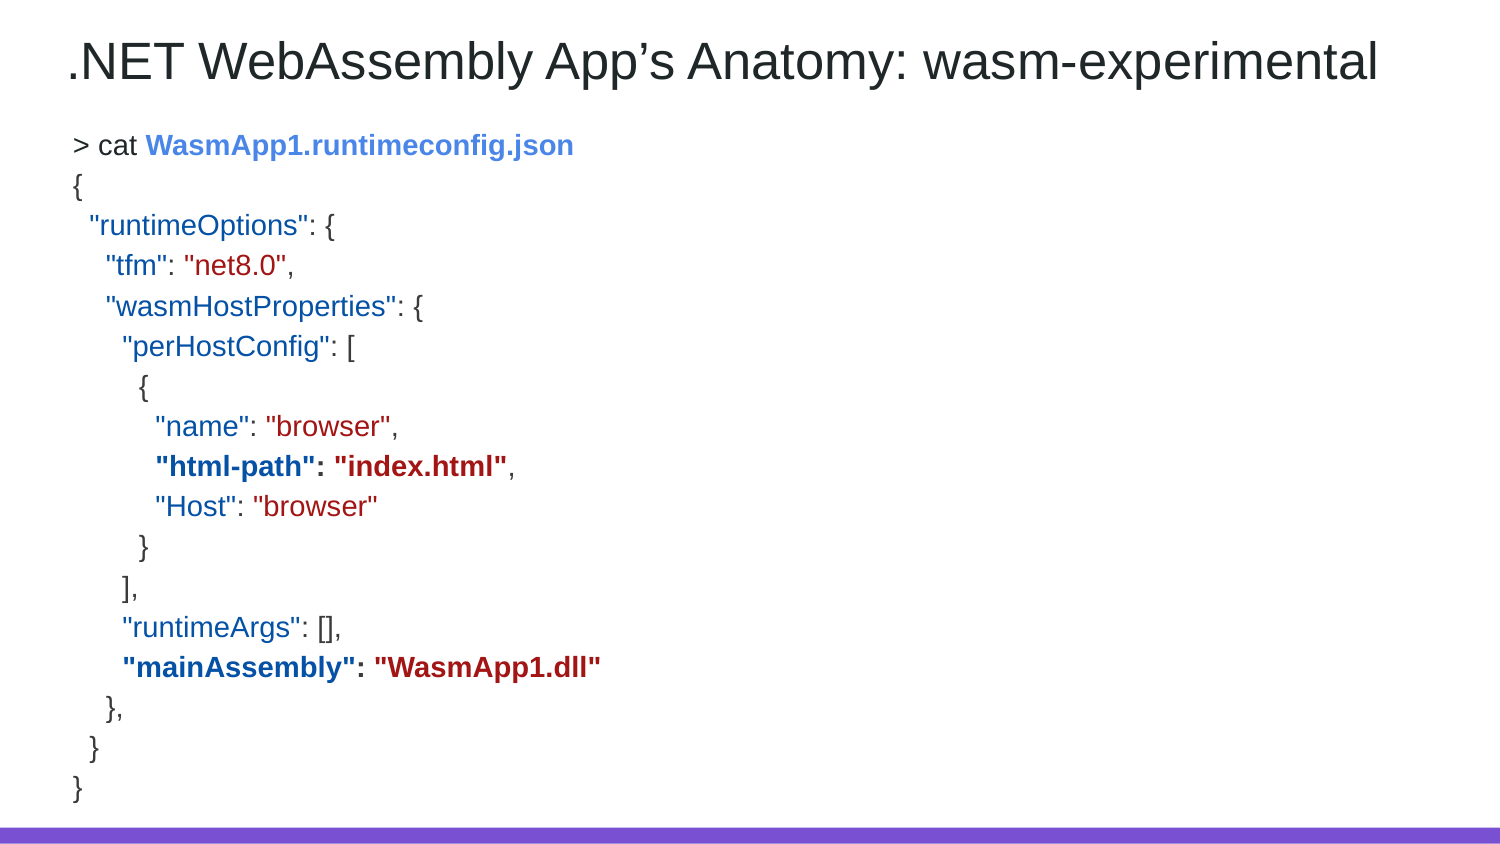

# .NET WebAssembly App’s Anatomy: wasm-experimental

> cat WasmApp1.runtimeconfig.json
{
  "runtimeOptions": {
    "tfm": "net8.0",
    "wasmHostProperties": {
      "perHostConfig": [
        {
          "name": "browser",
          "html-path": "index.html",
          "Host": "browser"
        }
      ],
      "runtimeArgs": [],
      "mainAssembly": "WasmApp1.dll"
    },
  }
}